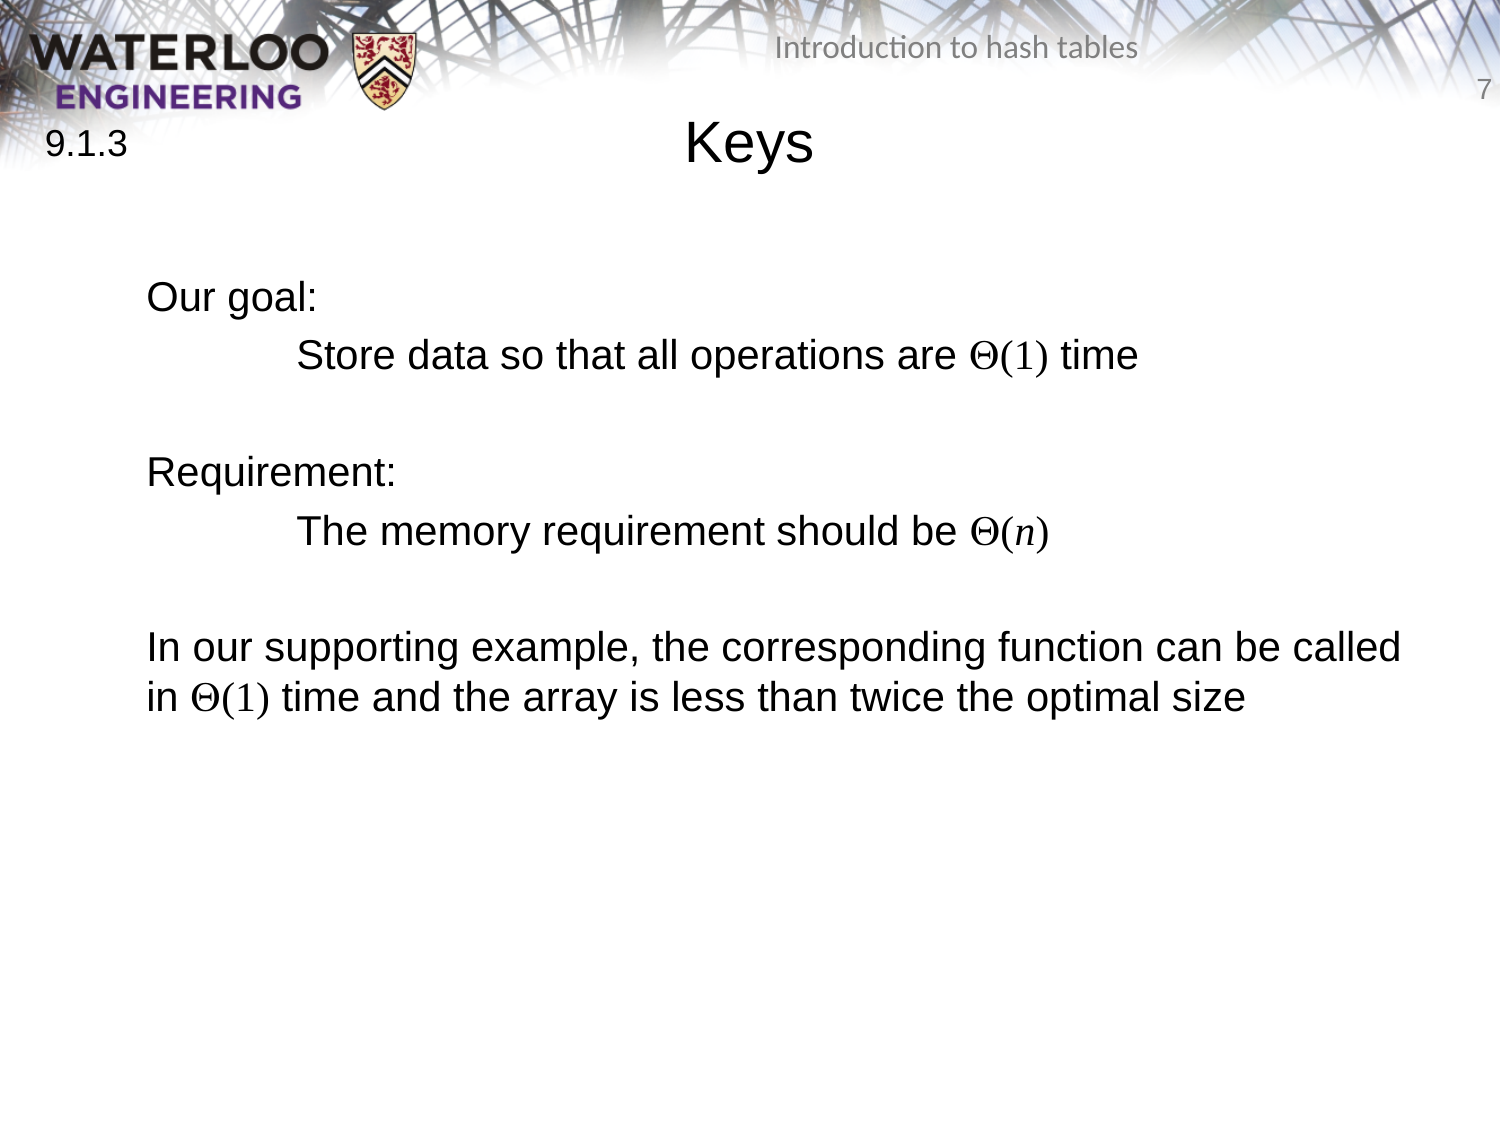

# Keys
9.1.3
	Our goal:
		Store data so that all operations are Θ(1) time

	Requirement:
		The memory requirement should be Θ(n)

	In our supporting example, the corresponding function can be called in Θ(1) time and the array is less than twice the optimal size